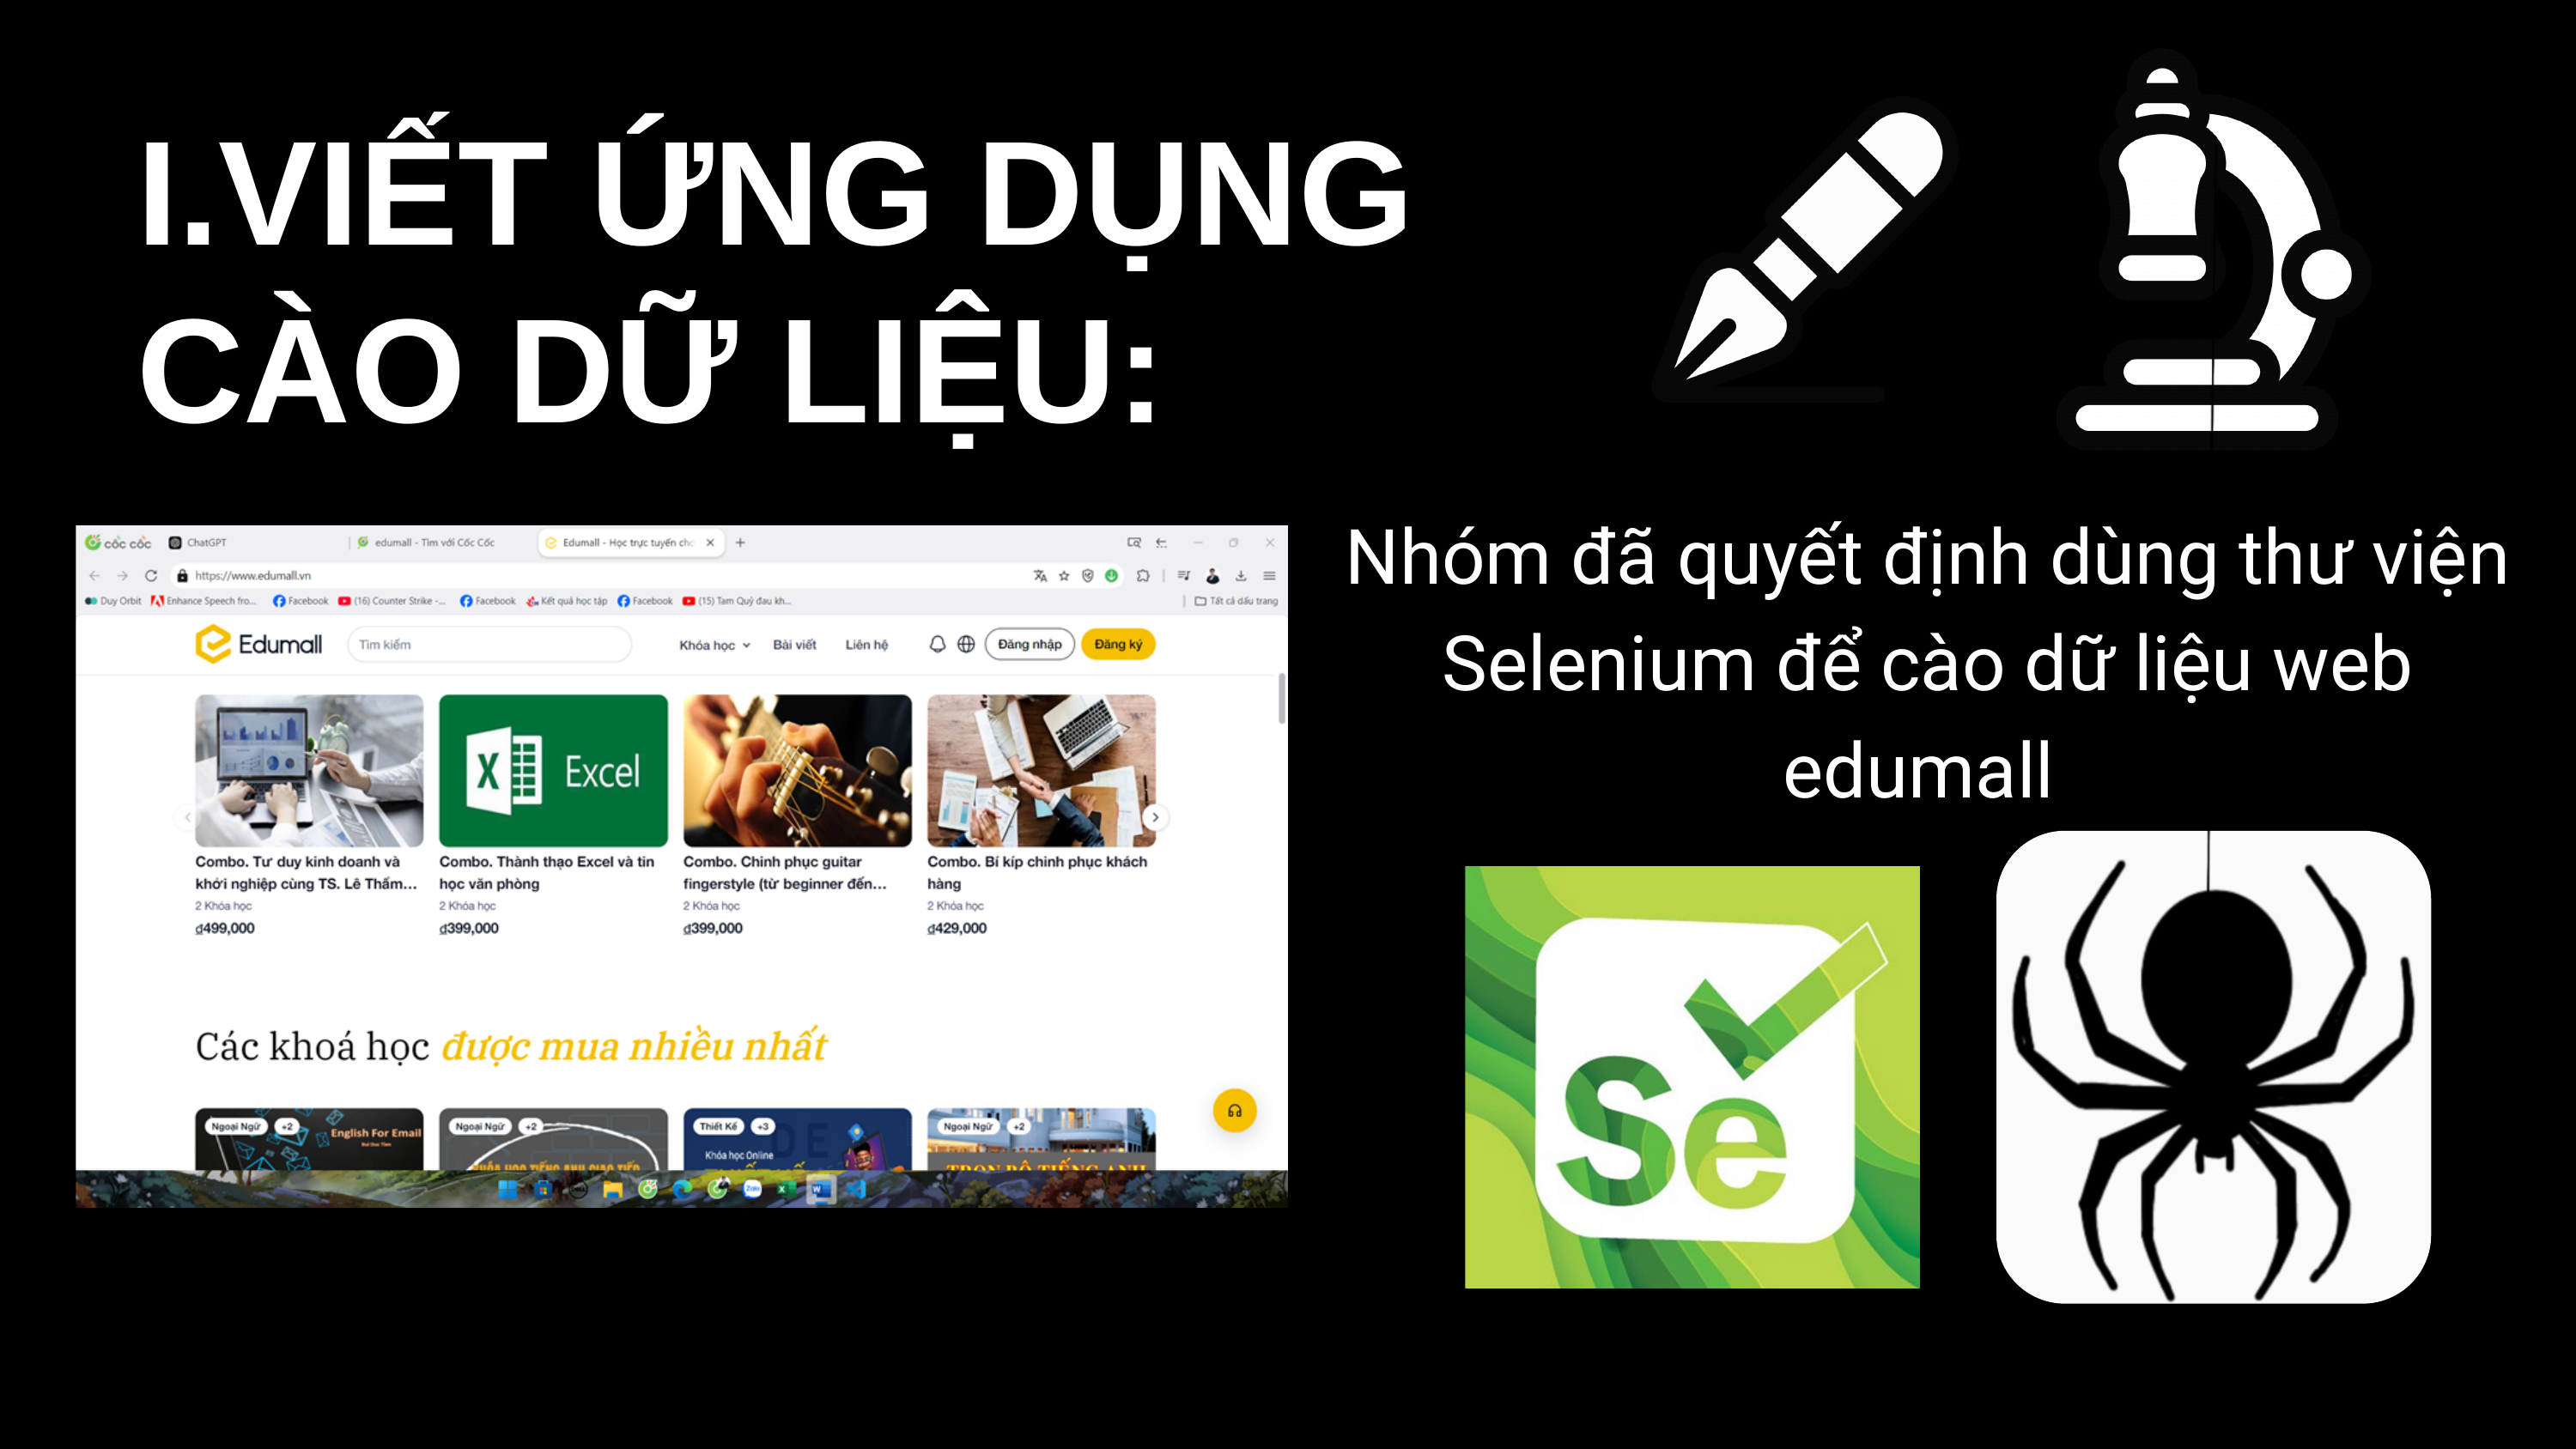

I.VIẾT ỨNG DỤNG CÀO DỮ LIỆU:

Nhóm đã quyết định dùng thư viện Selenium để cào dữ liệu web edumall